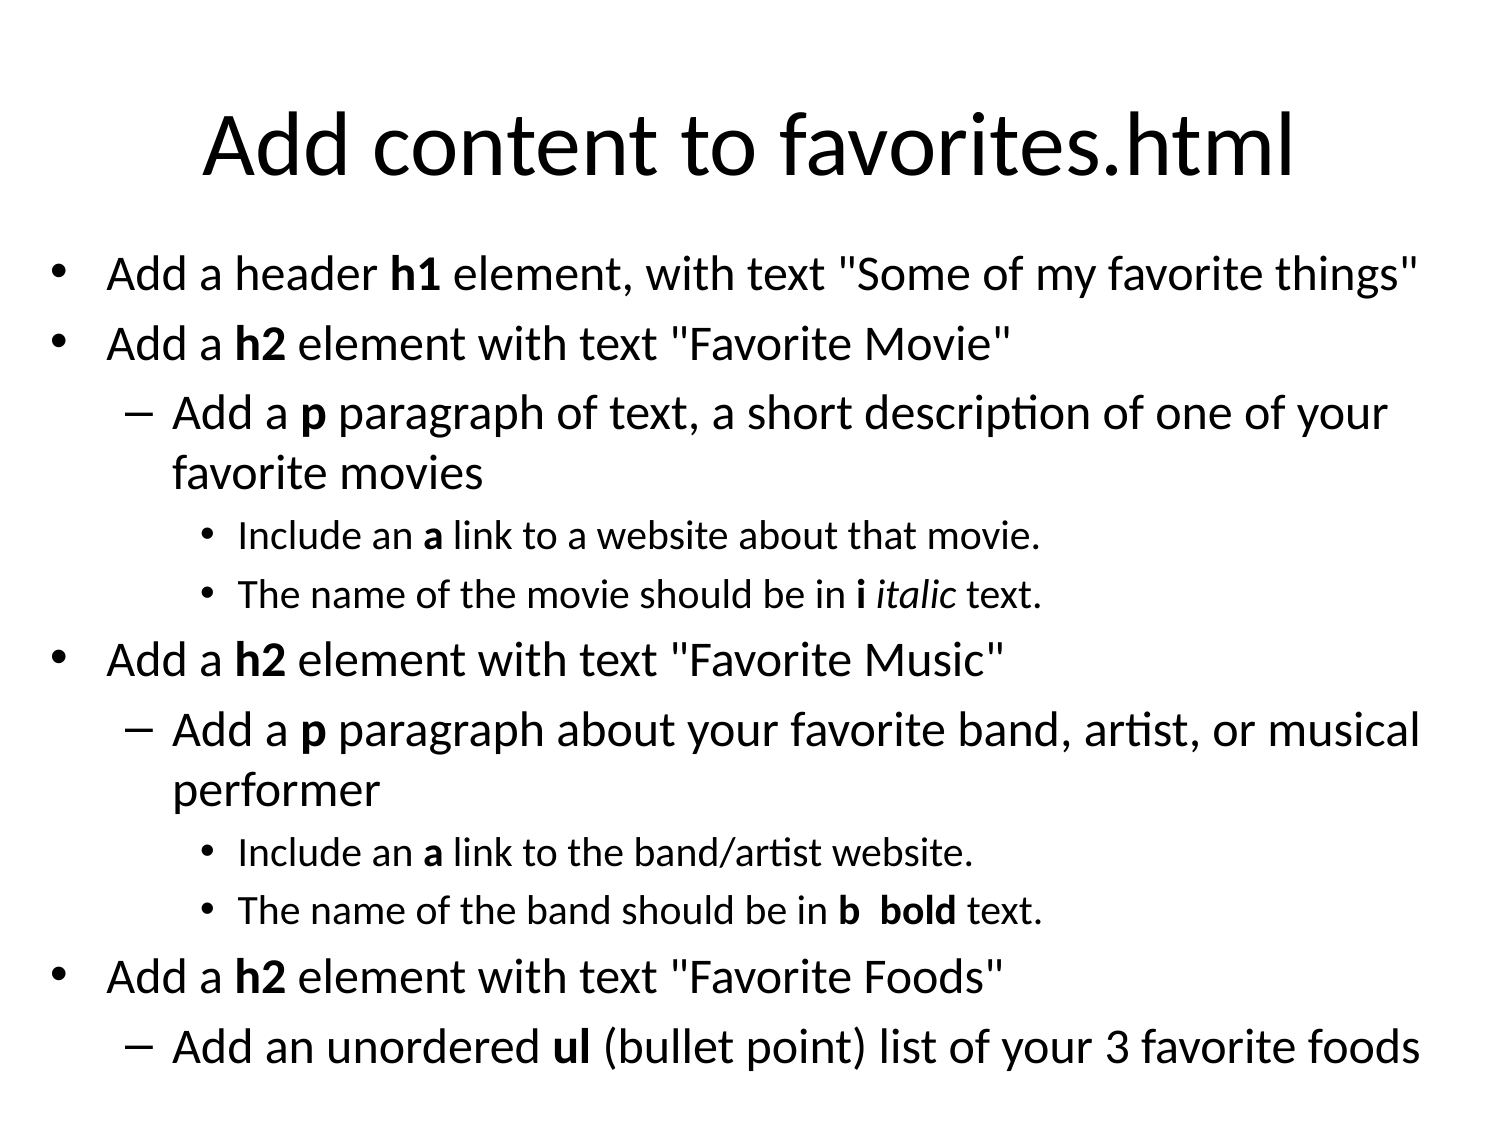

# Add content to favorites.html
Add a header h1 element, with text "Some of my favorite things"
Add a h2 element with text "Favorite Movie"
Add a p paragraph of text, a short description of one of your favorite movies
Include an a link to a website about that movie.
The name of the movie should be in i italic text.
Add a h2 element with text "Favorite Music"
Add a p paragraph about your favorite band, artist, or musical performer
Include an a link to the band/artist website.
The name of the band should be in b  bold text.
Add a h2 element with text "Favorite Foods"
Add an unordered ul (bullet point) list of your 3 favorite foods